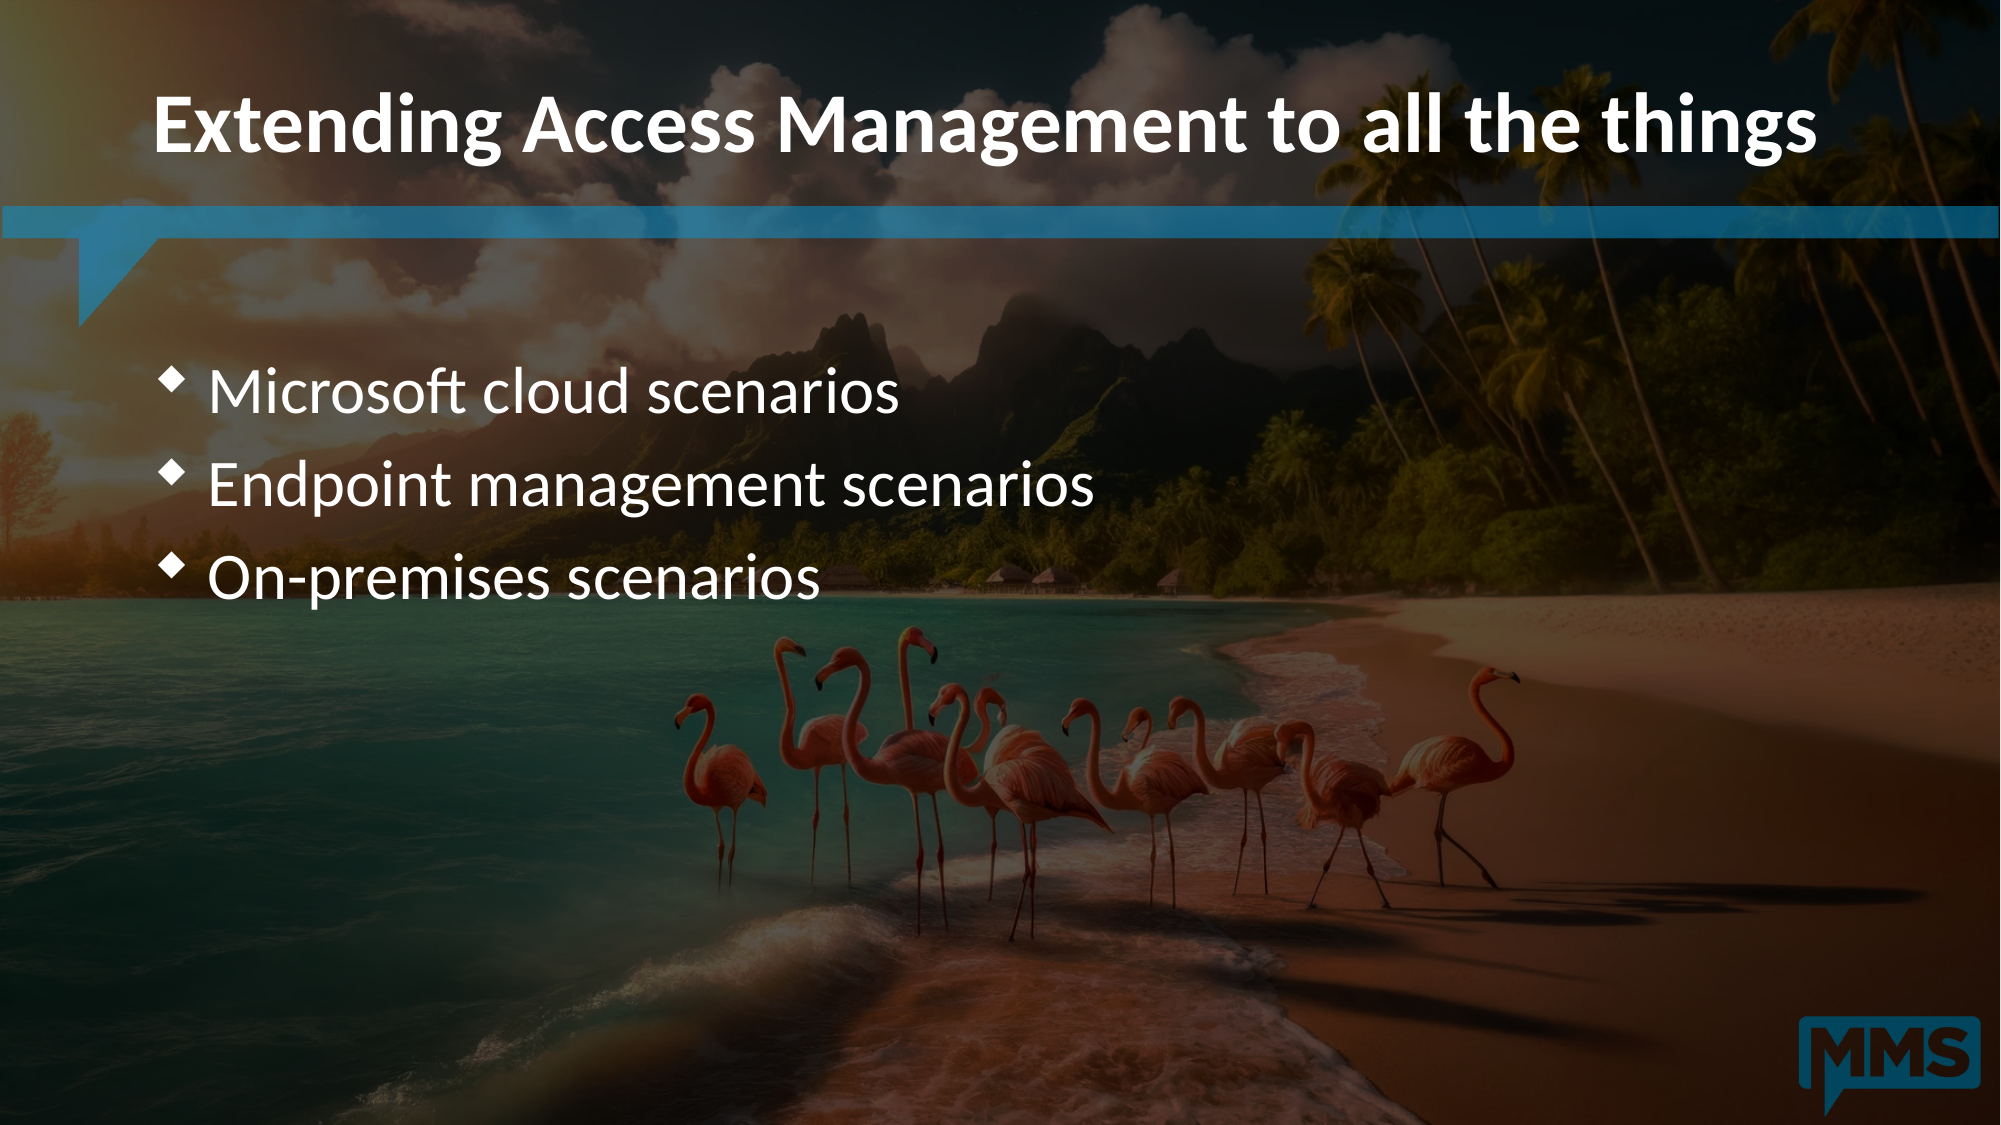

# Extending Access Management to all the things

 Microsoft cloud scenarios
 Endpoint management scenarios
 On-premises scenarios